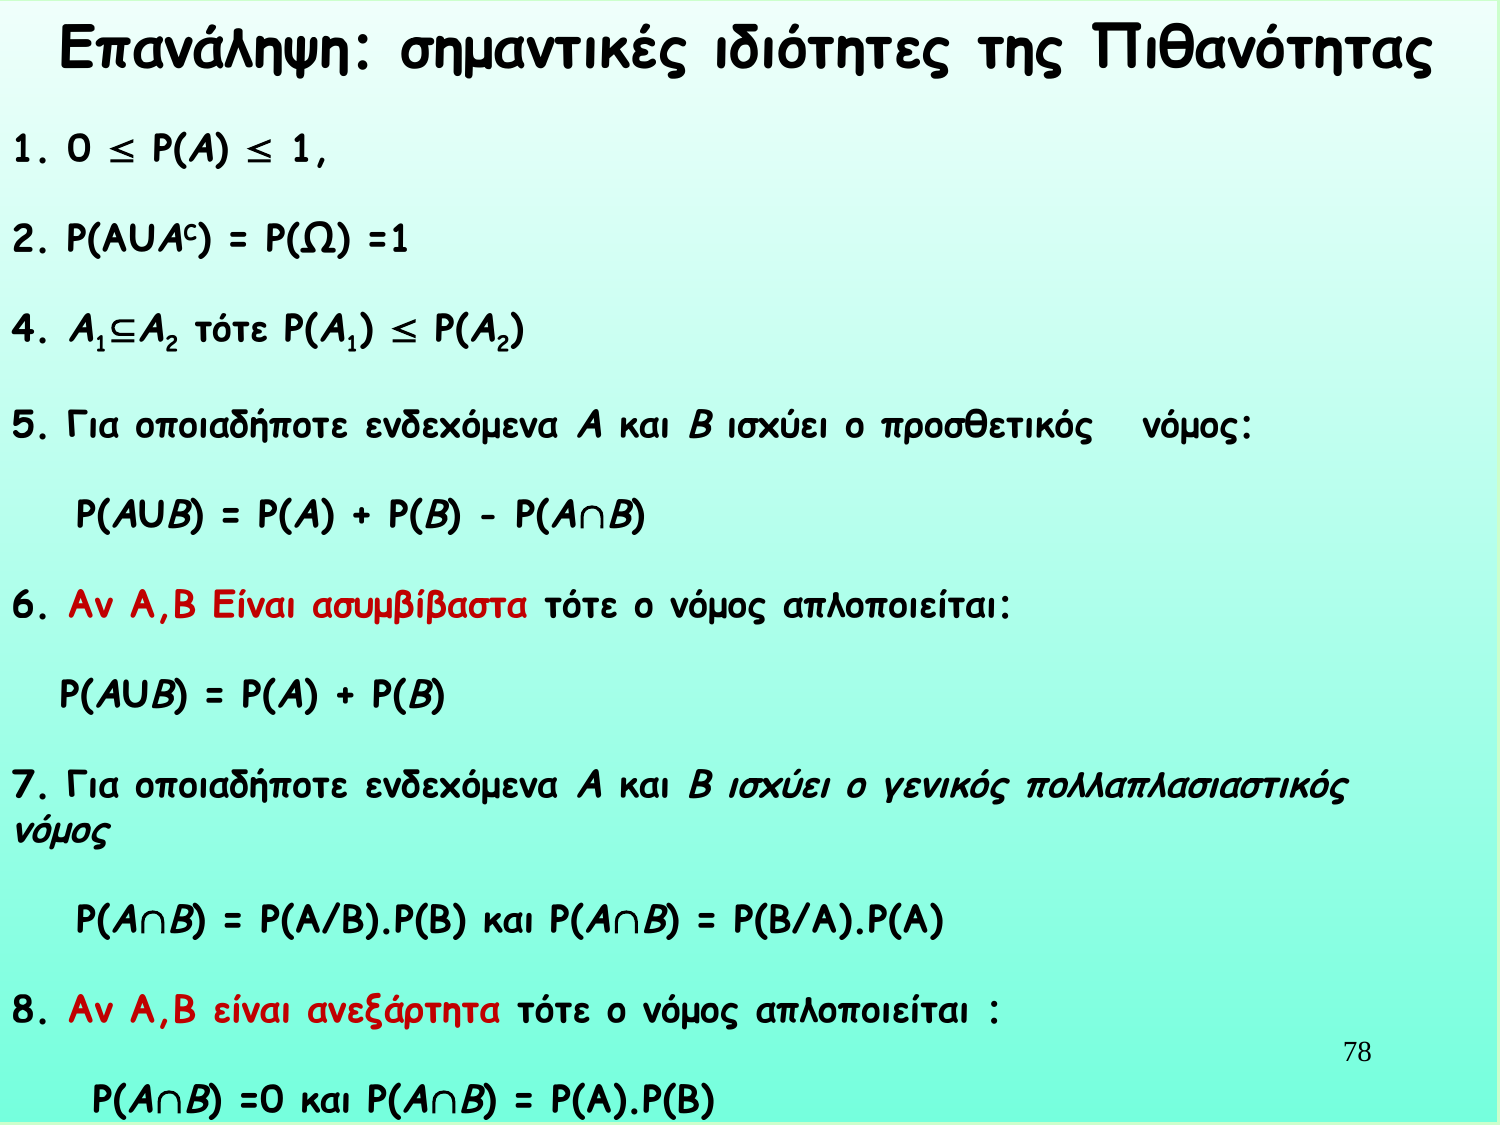

Επανάληψη: σημαντικές ιδιότητες της Πιθανότητας

0 ≤ Ρ(Α) ≤ 1,

2. P(AUΑC) = P(Ω) =1

4. Α1⊆Α2 τότε Ρ(Α1) ≤ Ρ(Α2)

5. Για οποιαδήποτε ενδεχόμενα Α και Β ισχύει ο προσθετικός   νόμος:

    Ρ(ΑUB) = Ρ(Α) + Ρ(Β) - Ρ(Α∩Β)

6. Αν Α,Β Είναι ασυμβίβαστα τότε ο νόμος απλοποιείται:

   Ρ(ΑUB) = Ρ(Α) + Ρ(Β)

7. Για οποιαδήποτε ενδεχόμενα Α και Β ισχύει ο γενικός πολλαπλασιαστικός    νόμος

    P(Α∩Β) = P(A/B).P(B) και P(A∩Β) = P(B/A).P(A)

8. Αν Α,Β είναι ανεξάρτητα τότε ο νόμος απλοποιείται :

     Ρ(Α∩Β) =0 και P(Α∩Β) = P(A).P(B)

78